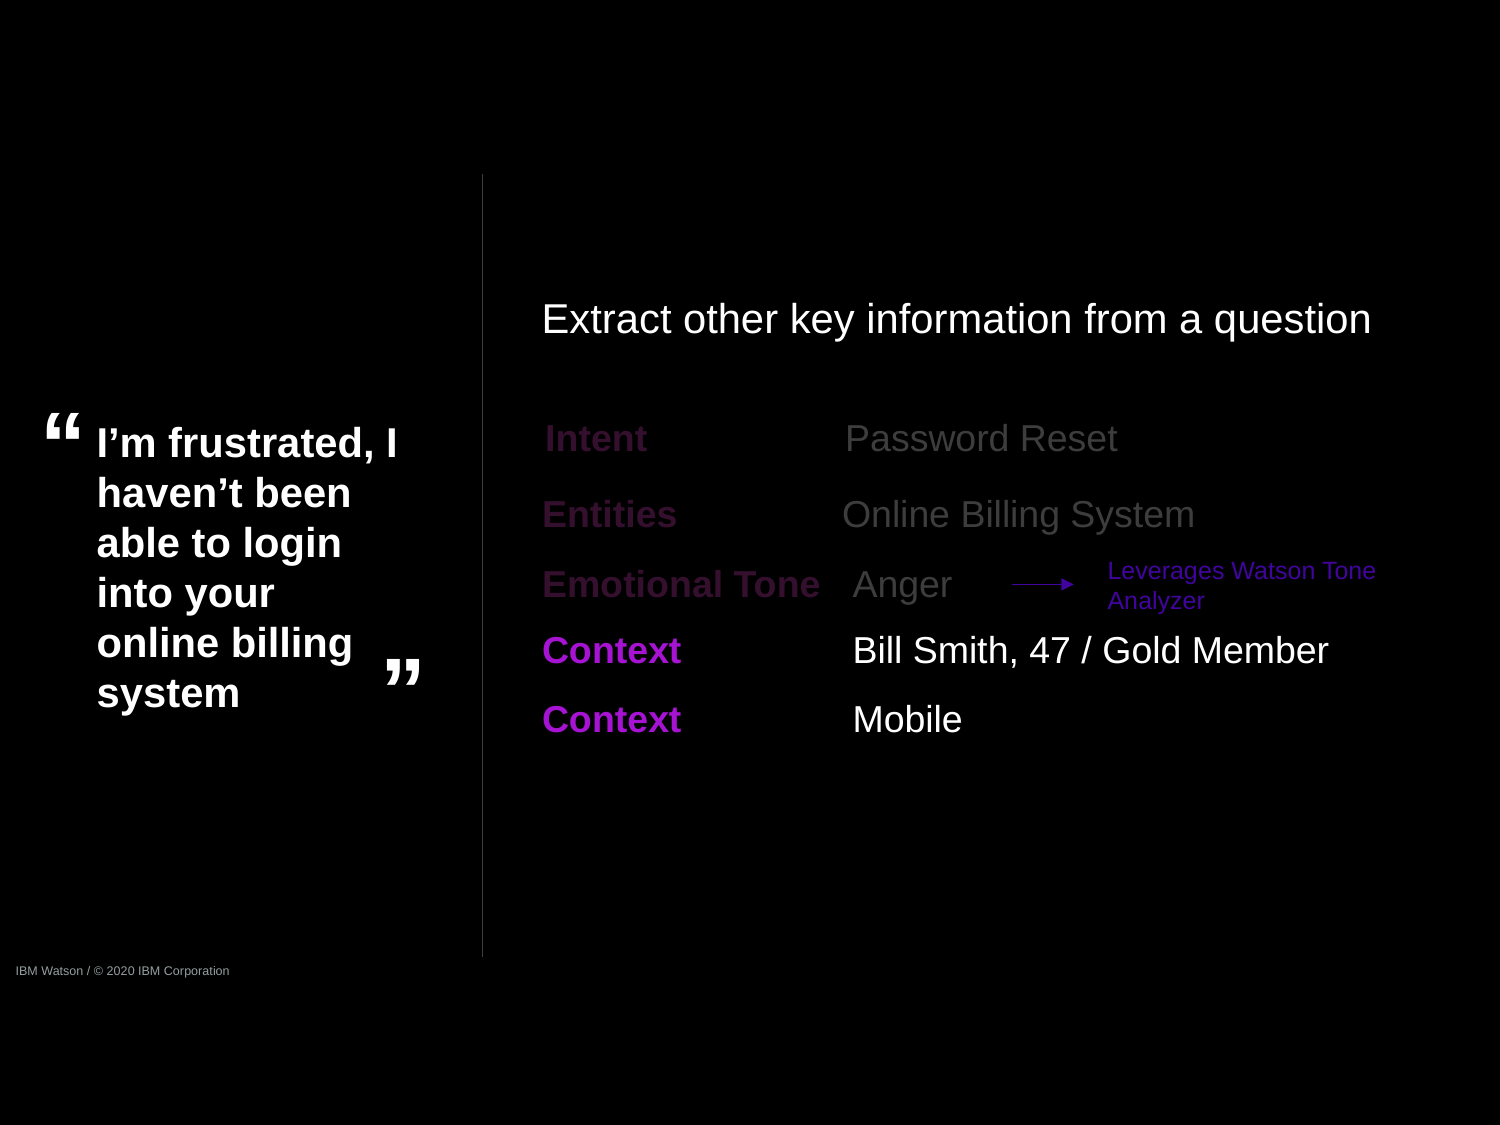

Extract other key information from a question
“
I’m frustrated, I haven’t been able to login into your online billing system
”
Intent 		Password Reset
Entities 		Online Billing System
Leverages Watson Tone Analyzer
Emotional Tone	 Anger
Context		 Bill Smith, 47 / Gold Member
Context		 Mobile
IBM Watson / © 2020 IBM Corporation